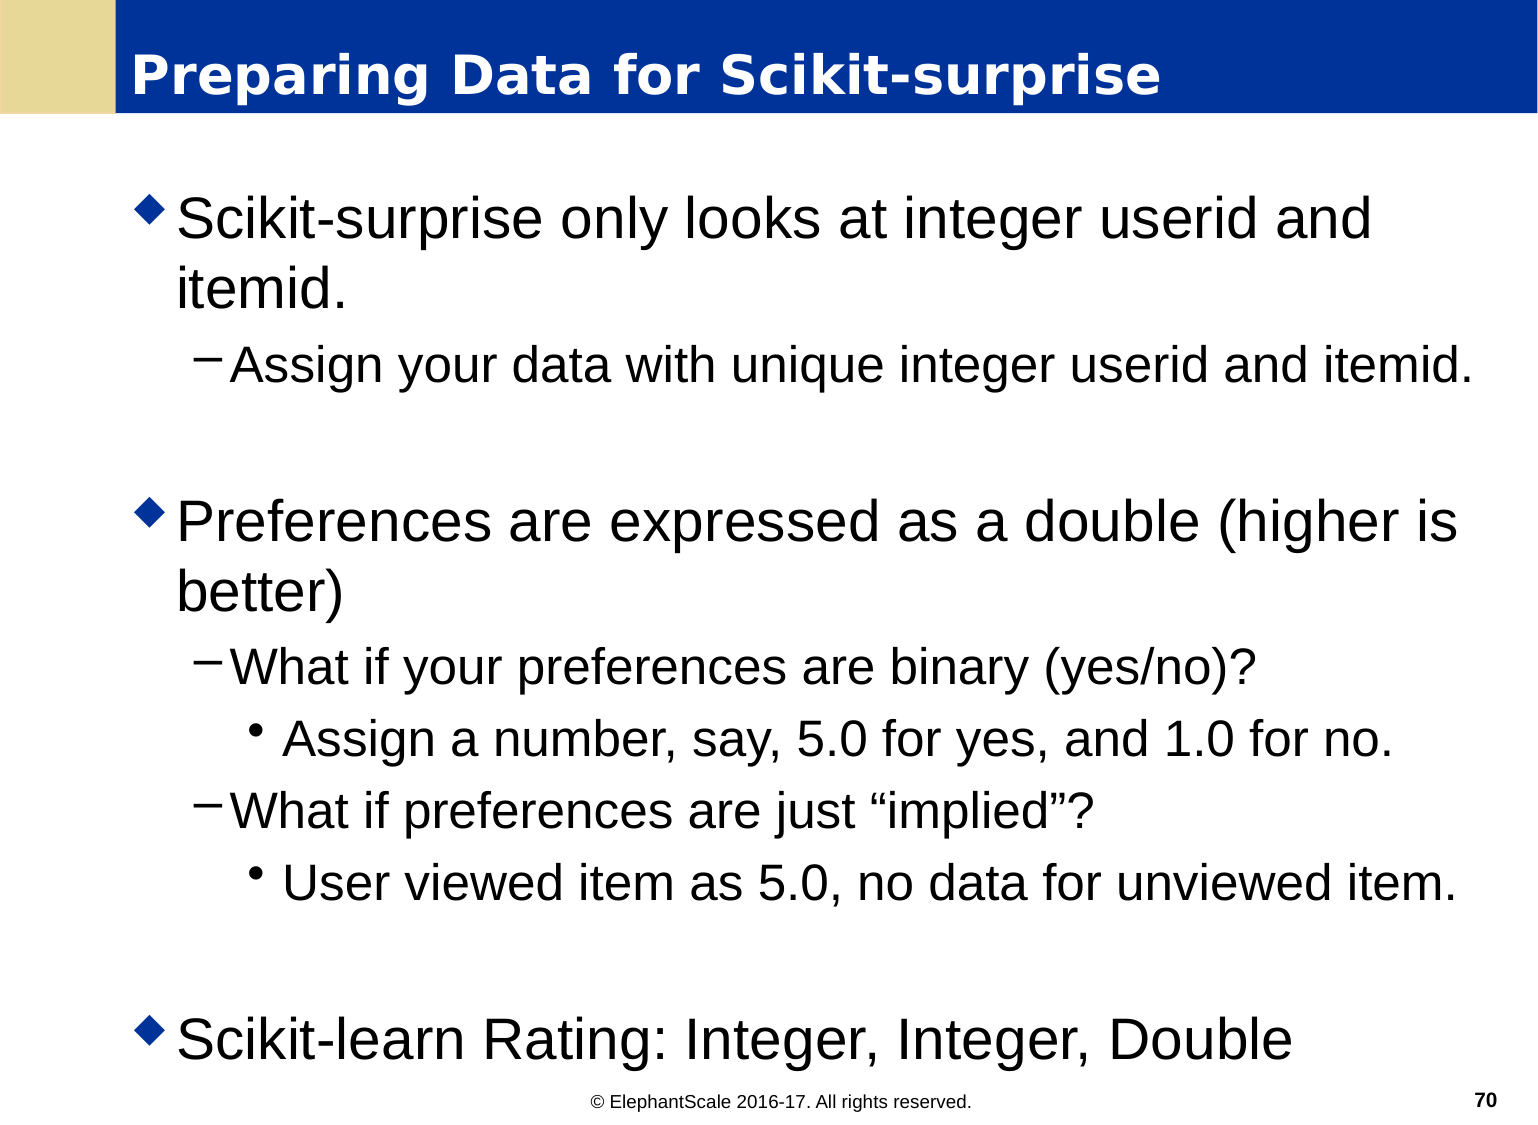

# Preparing Data for Scikit-surprise
Scikit-surprise only looks at integer userid and itemid.
Assign your data with unique integer userid and itemid.

Preferences are expressed as a double (higher is better)
What if your preferences are binary (yes/no)?
Assign a number, say, 5.0 for yes, and 1.0 for no.
What if preferences are just “implied”?
User viewed item as 5.0, no data for unviewed item.

Scikit-learn Rating: Integer, Integer, Double

70
© ElephantScale 2016-17. All rights reserved.